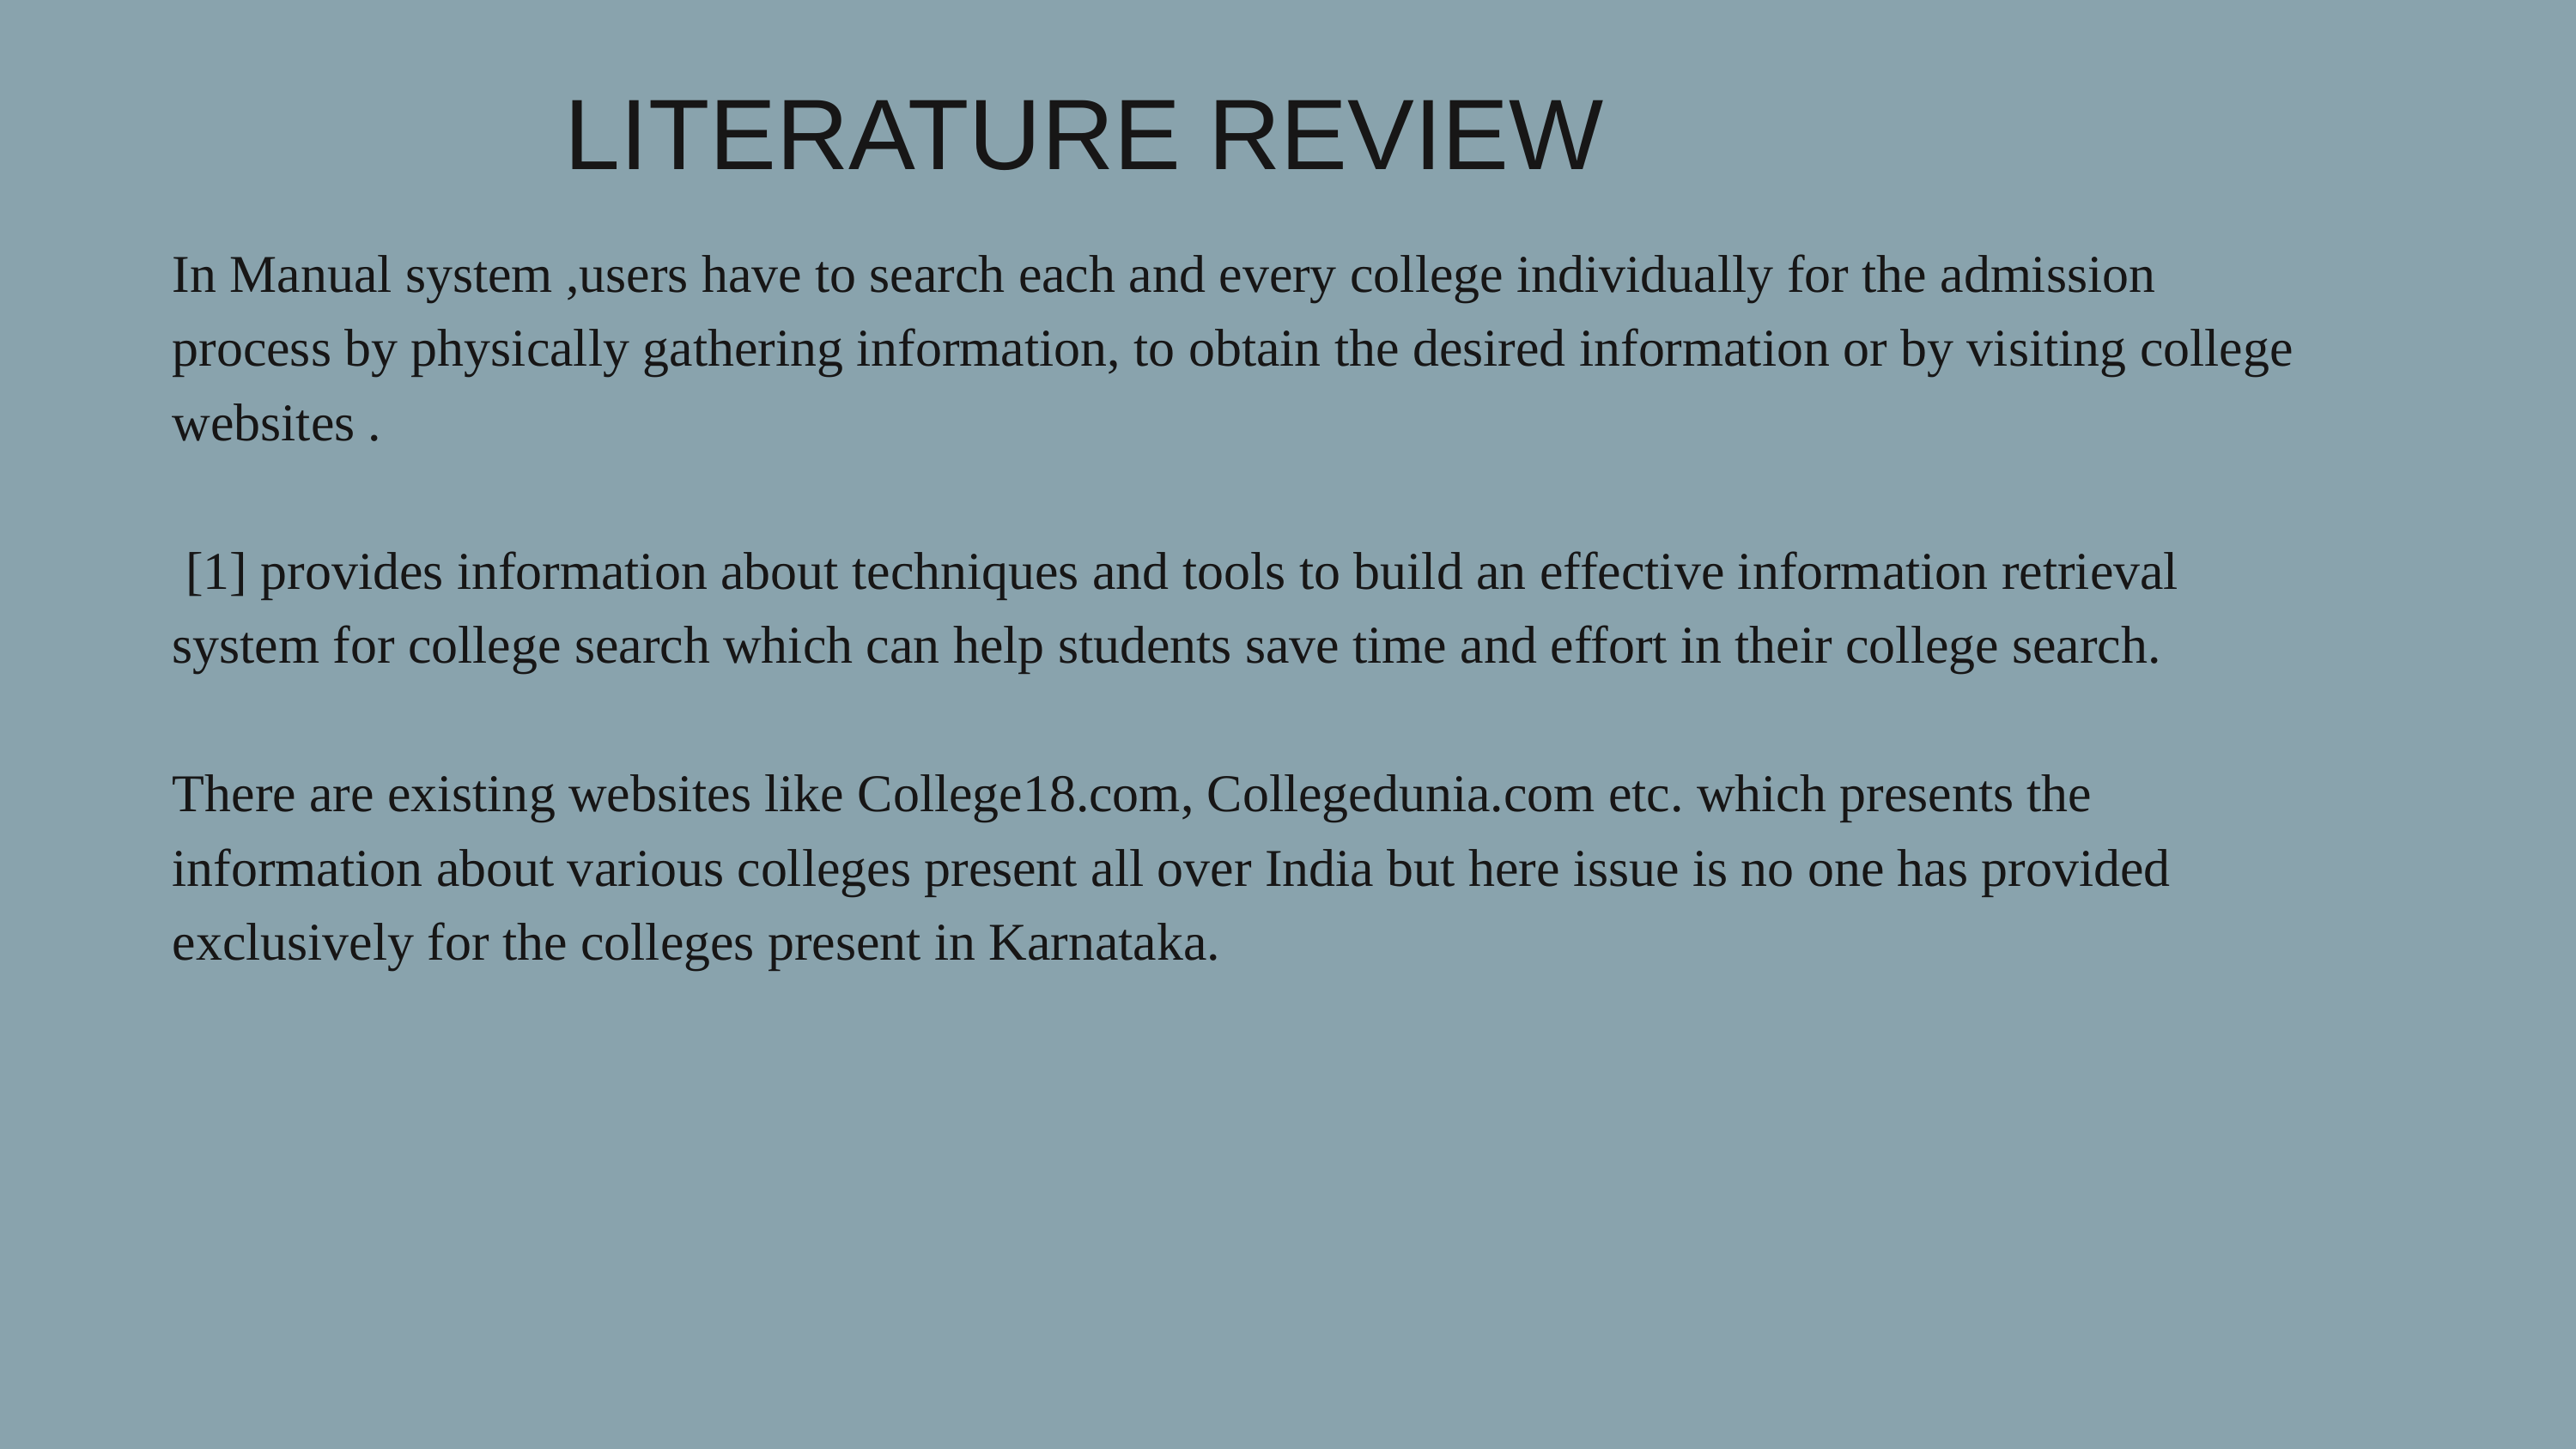

LITERATURE REVIEW
In Manual system ,users have to search each and every college individually for the admission process by physically gathering information, to obtain the desired information or by visiting college websites .

 [1] provides information about techniques and tools to build an effective information retrieval system for college search which can help students save time and effort in their college search.

There are existing websites like College18.com, Collegedunia.com etc. which presents the information about various colleges present all over India but here issue is no one has provided exclusively for the colleges present in Karnataka.